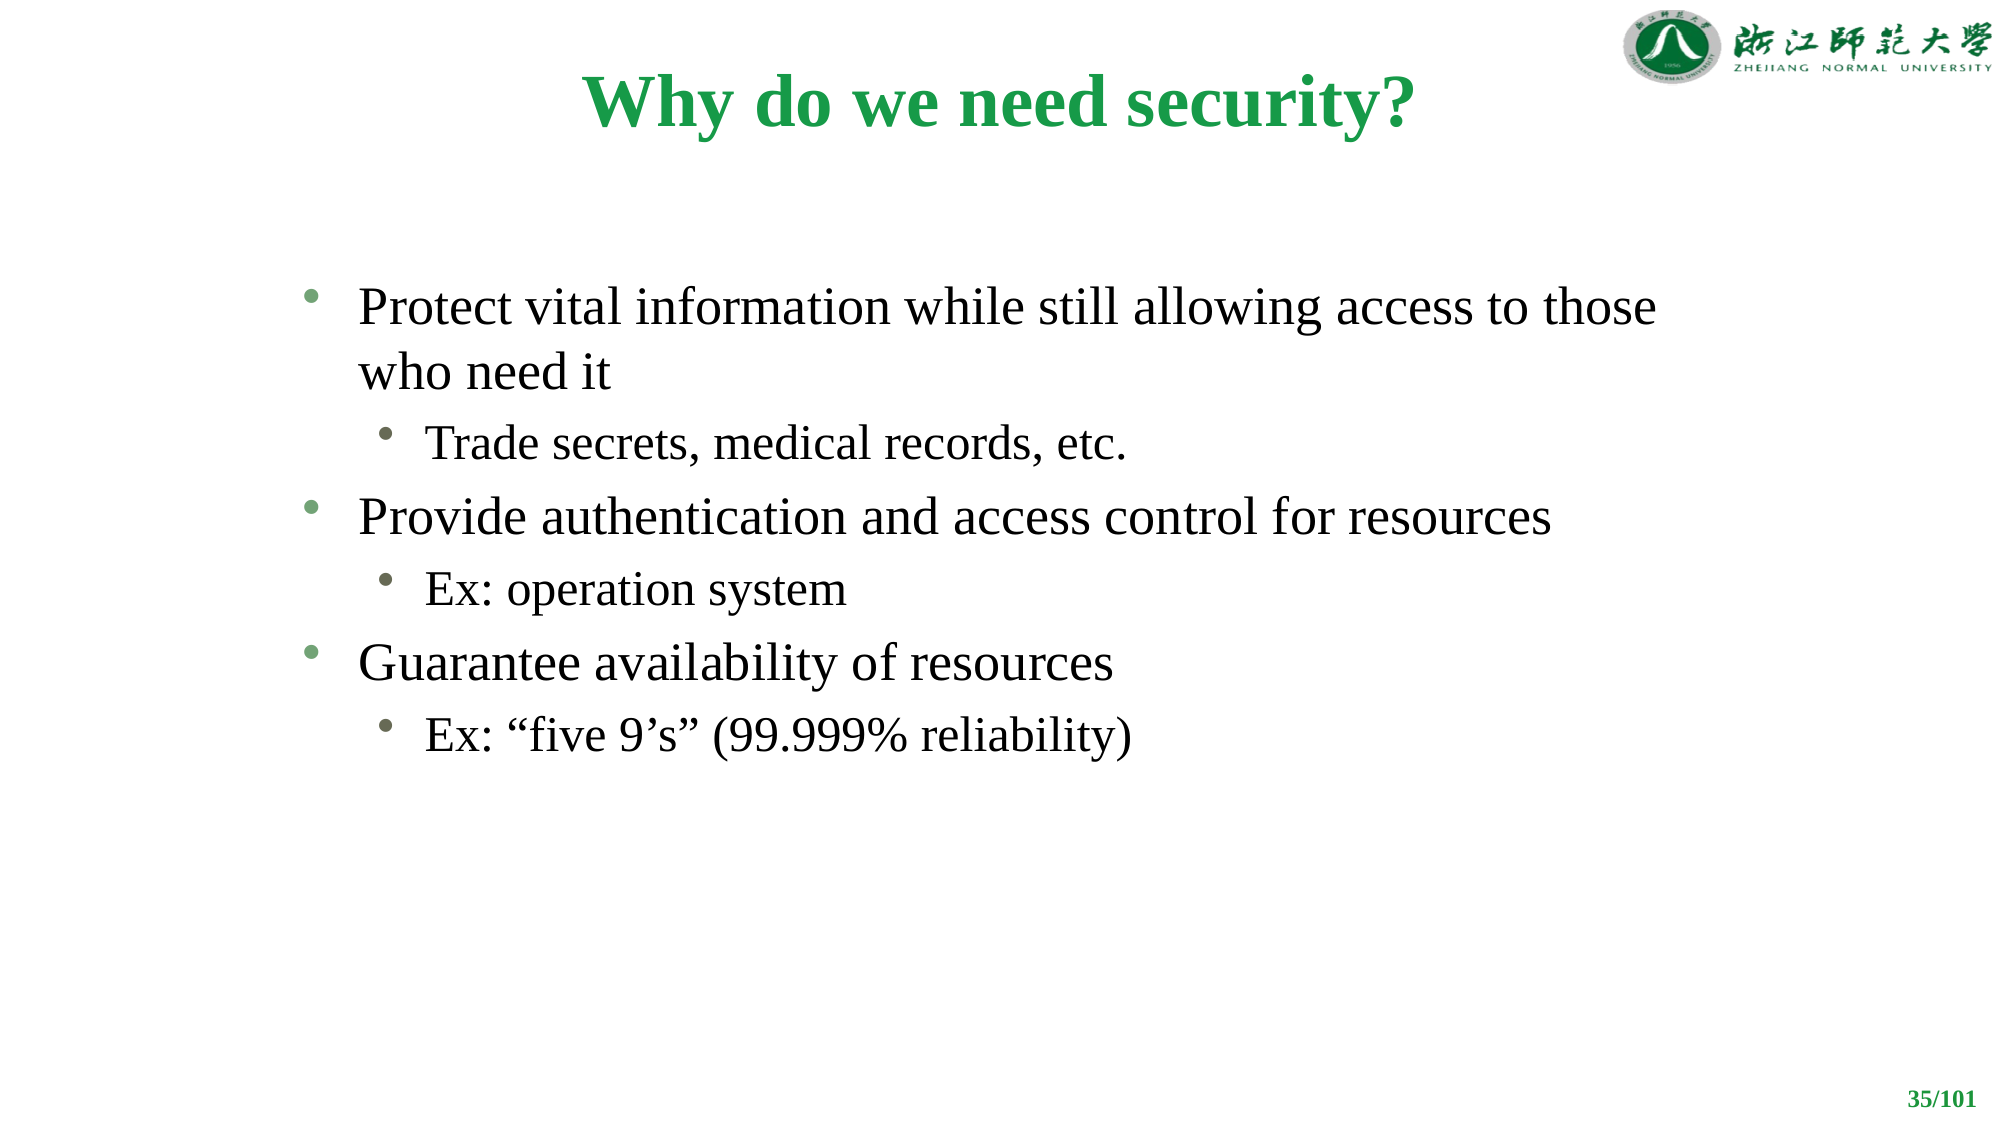

# Why do we need security?
Protect vital information while still allowing access to those who need it
Trade secrets, medical records, etc.
Provide authentication and access control for resources
Ex: operation system
Guarantee availability of resources
Ex: “five 9’s” (99.999% reliability)